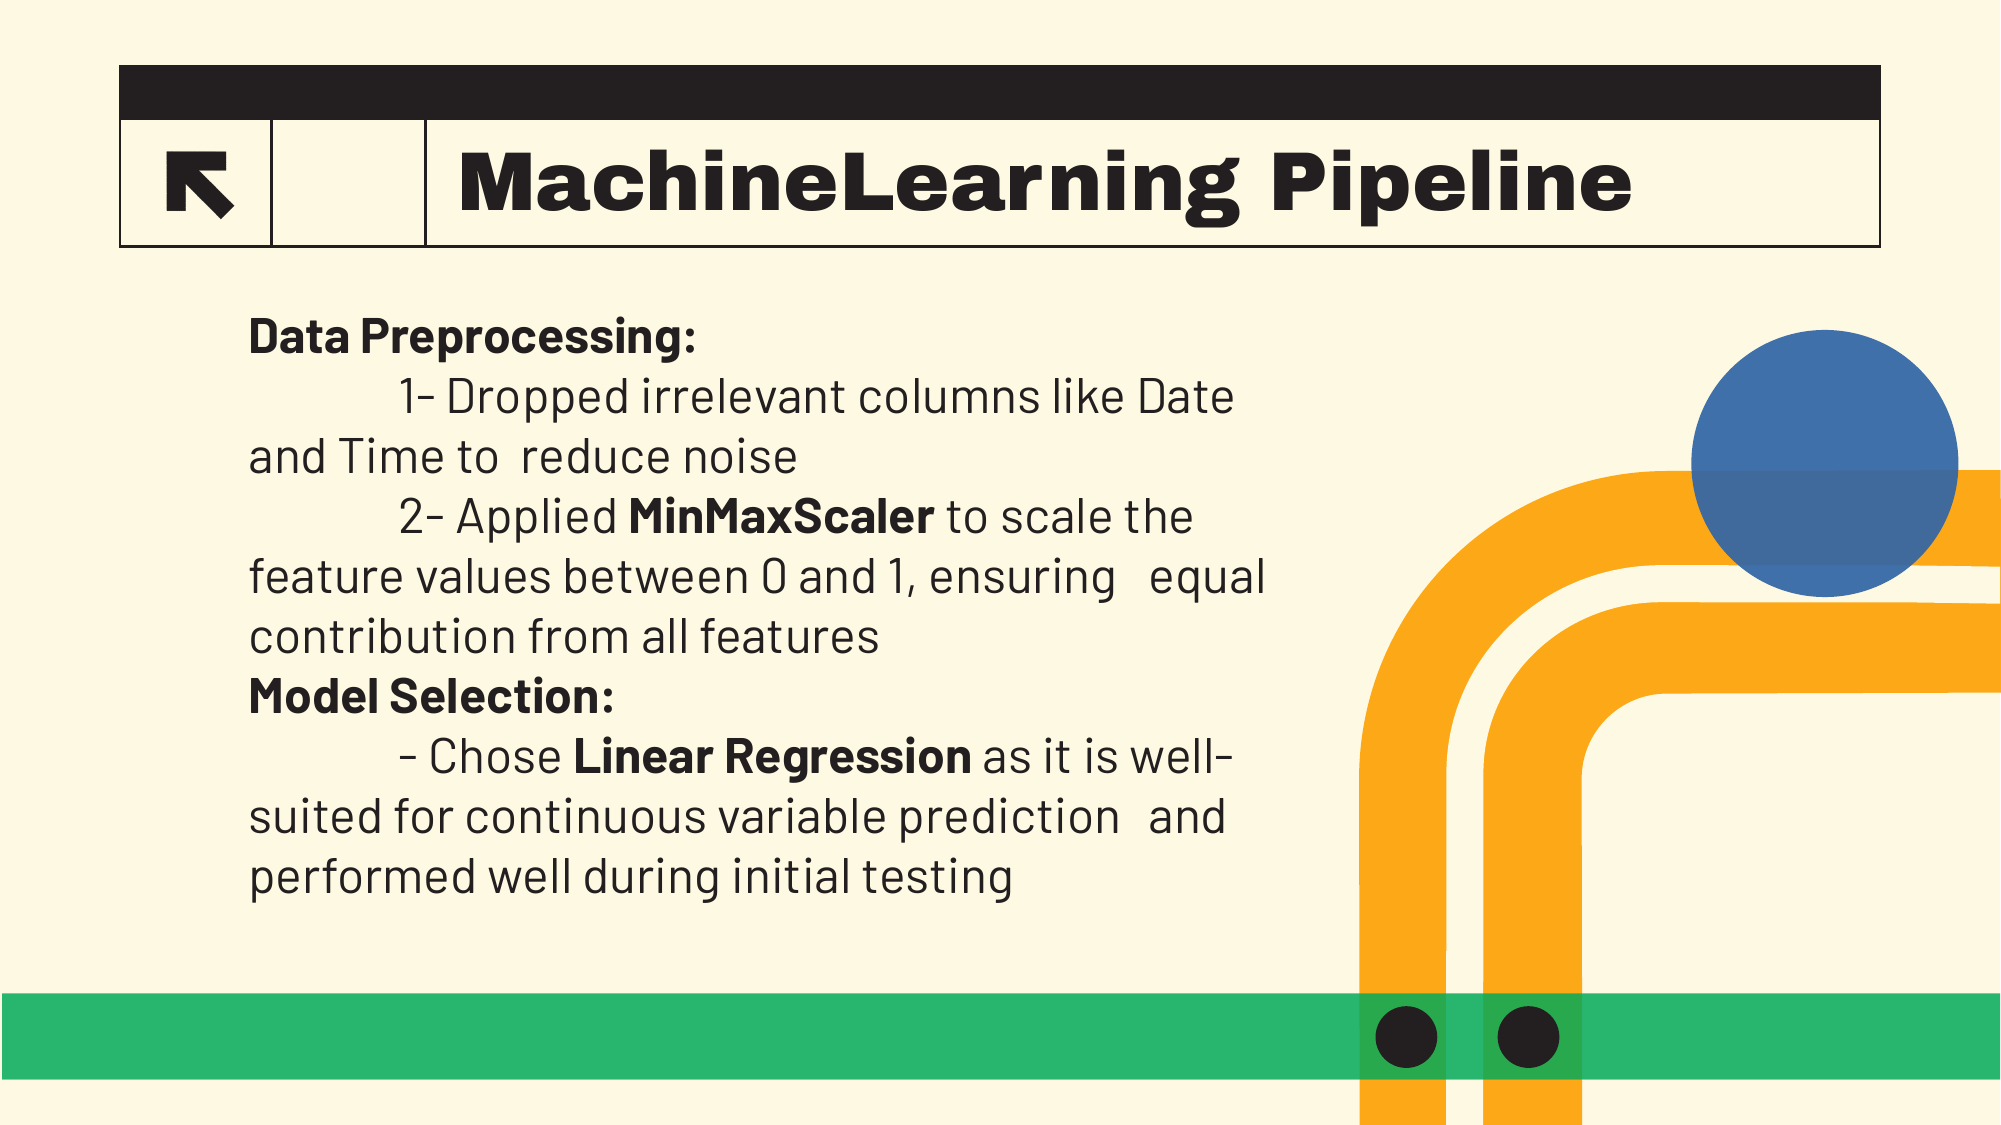

# MachineLearning Pipeline
Data Preprocessing:
	1- Dropped irrelevant columns like Date 	and Time to  reduce noise
	2- Applied MinMaxScaler to scale the 	feature values between 0 and 1, ensuring 	equal contribution from all features
Model Selection:
	- Chose Linear Regression as it is well-	suited for continuous variable prediction 	and performed well during initial testing